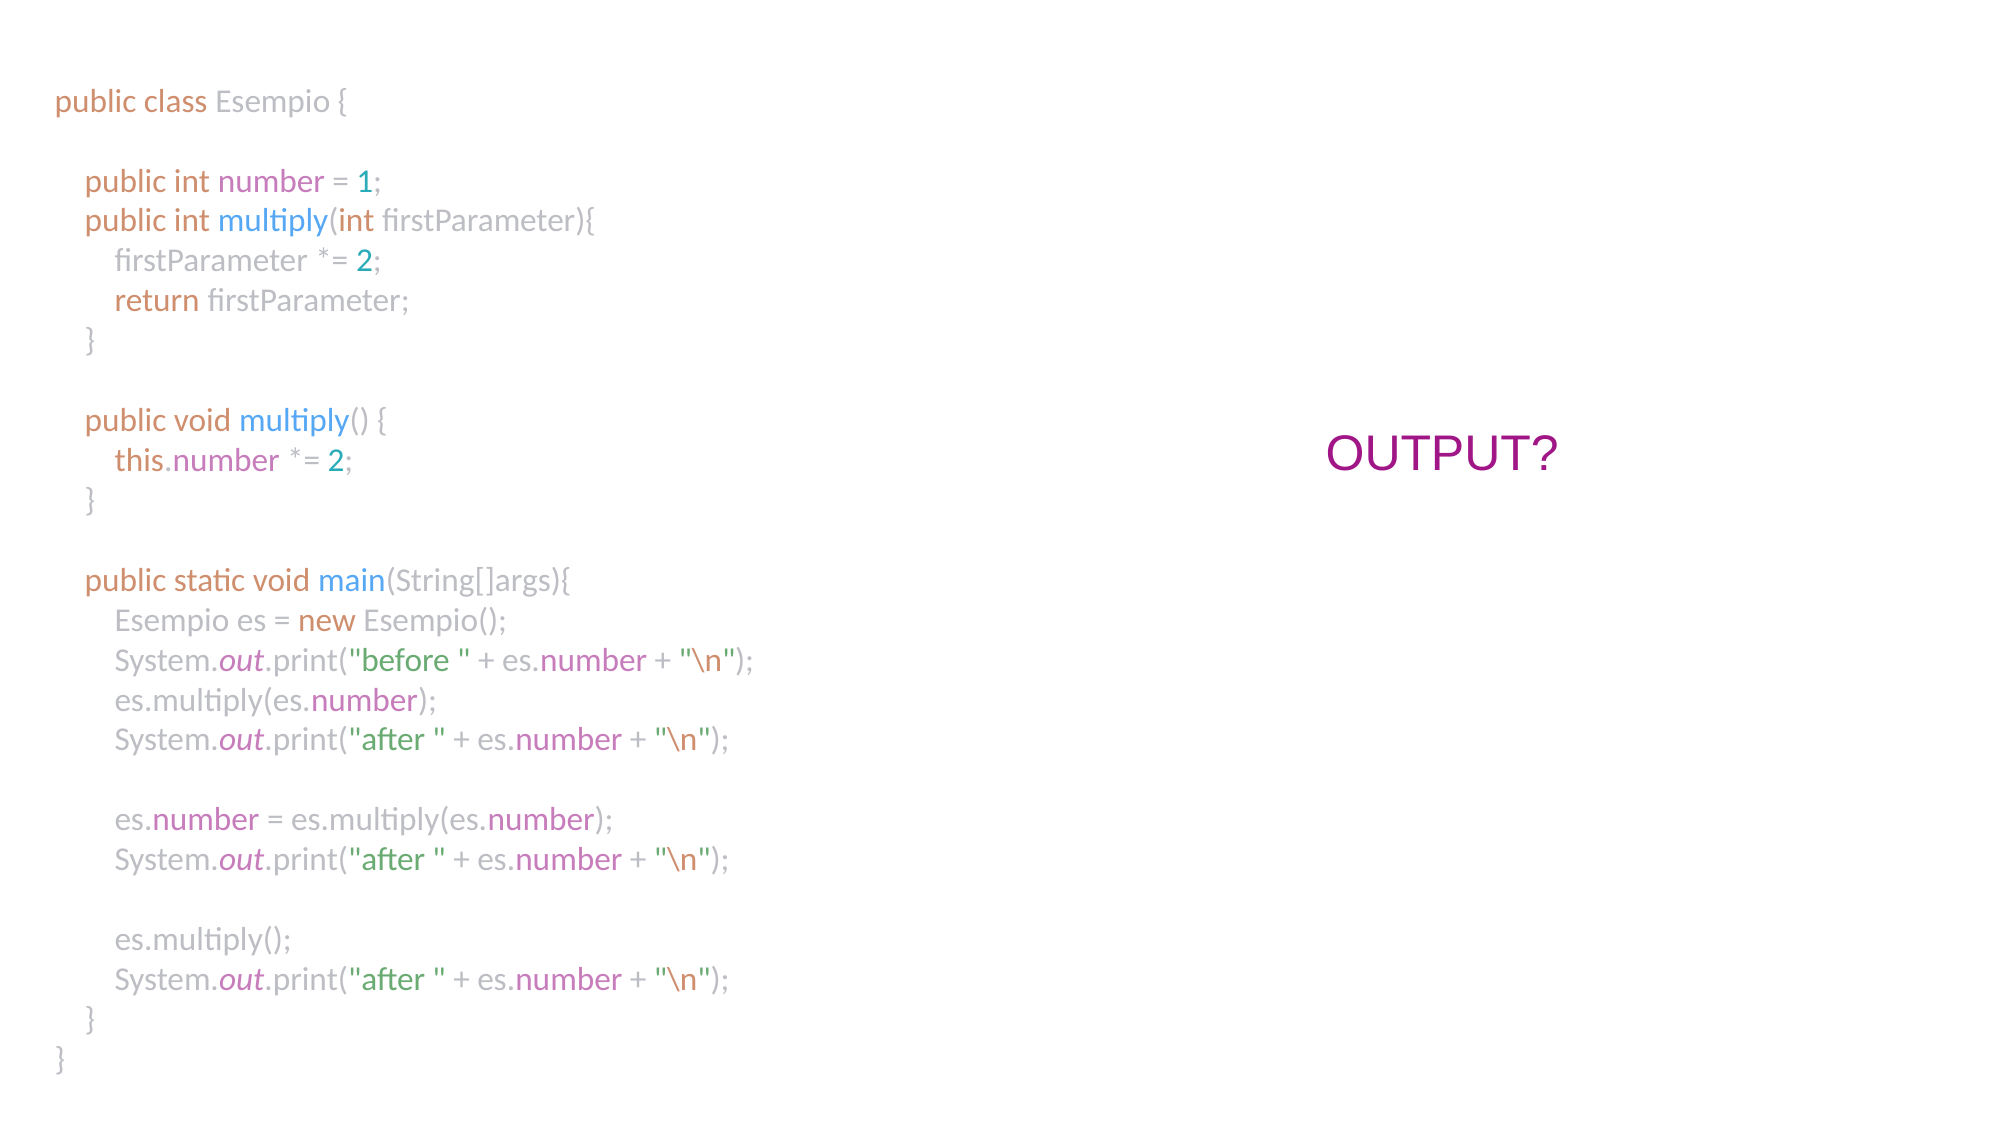

public class Esempio {
    public int number = 1;
    public int multiply(int firstParameter){
        firstParameter *= 2;
        return firstParameter;
    }
    public void multiply() {
        this.number *= 2;
    }
    public static void main(String[]args){
        Esempio es = new Esempio();
        System.out.print("before " + es.number + "\n");
        es.multiply(es.number);
        System.out.print("after " + es.number + "\n");
        es.number = es.multiply(es.number);
        System.out.print("after " + es.number + "\n");
        es.multiply();
        System.out.print("after " + es.number + "\n");
    }
}
OUTPUT?